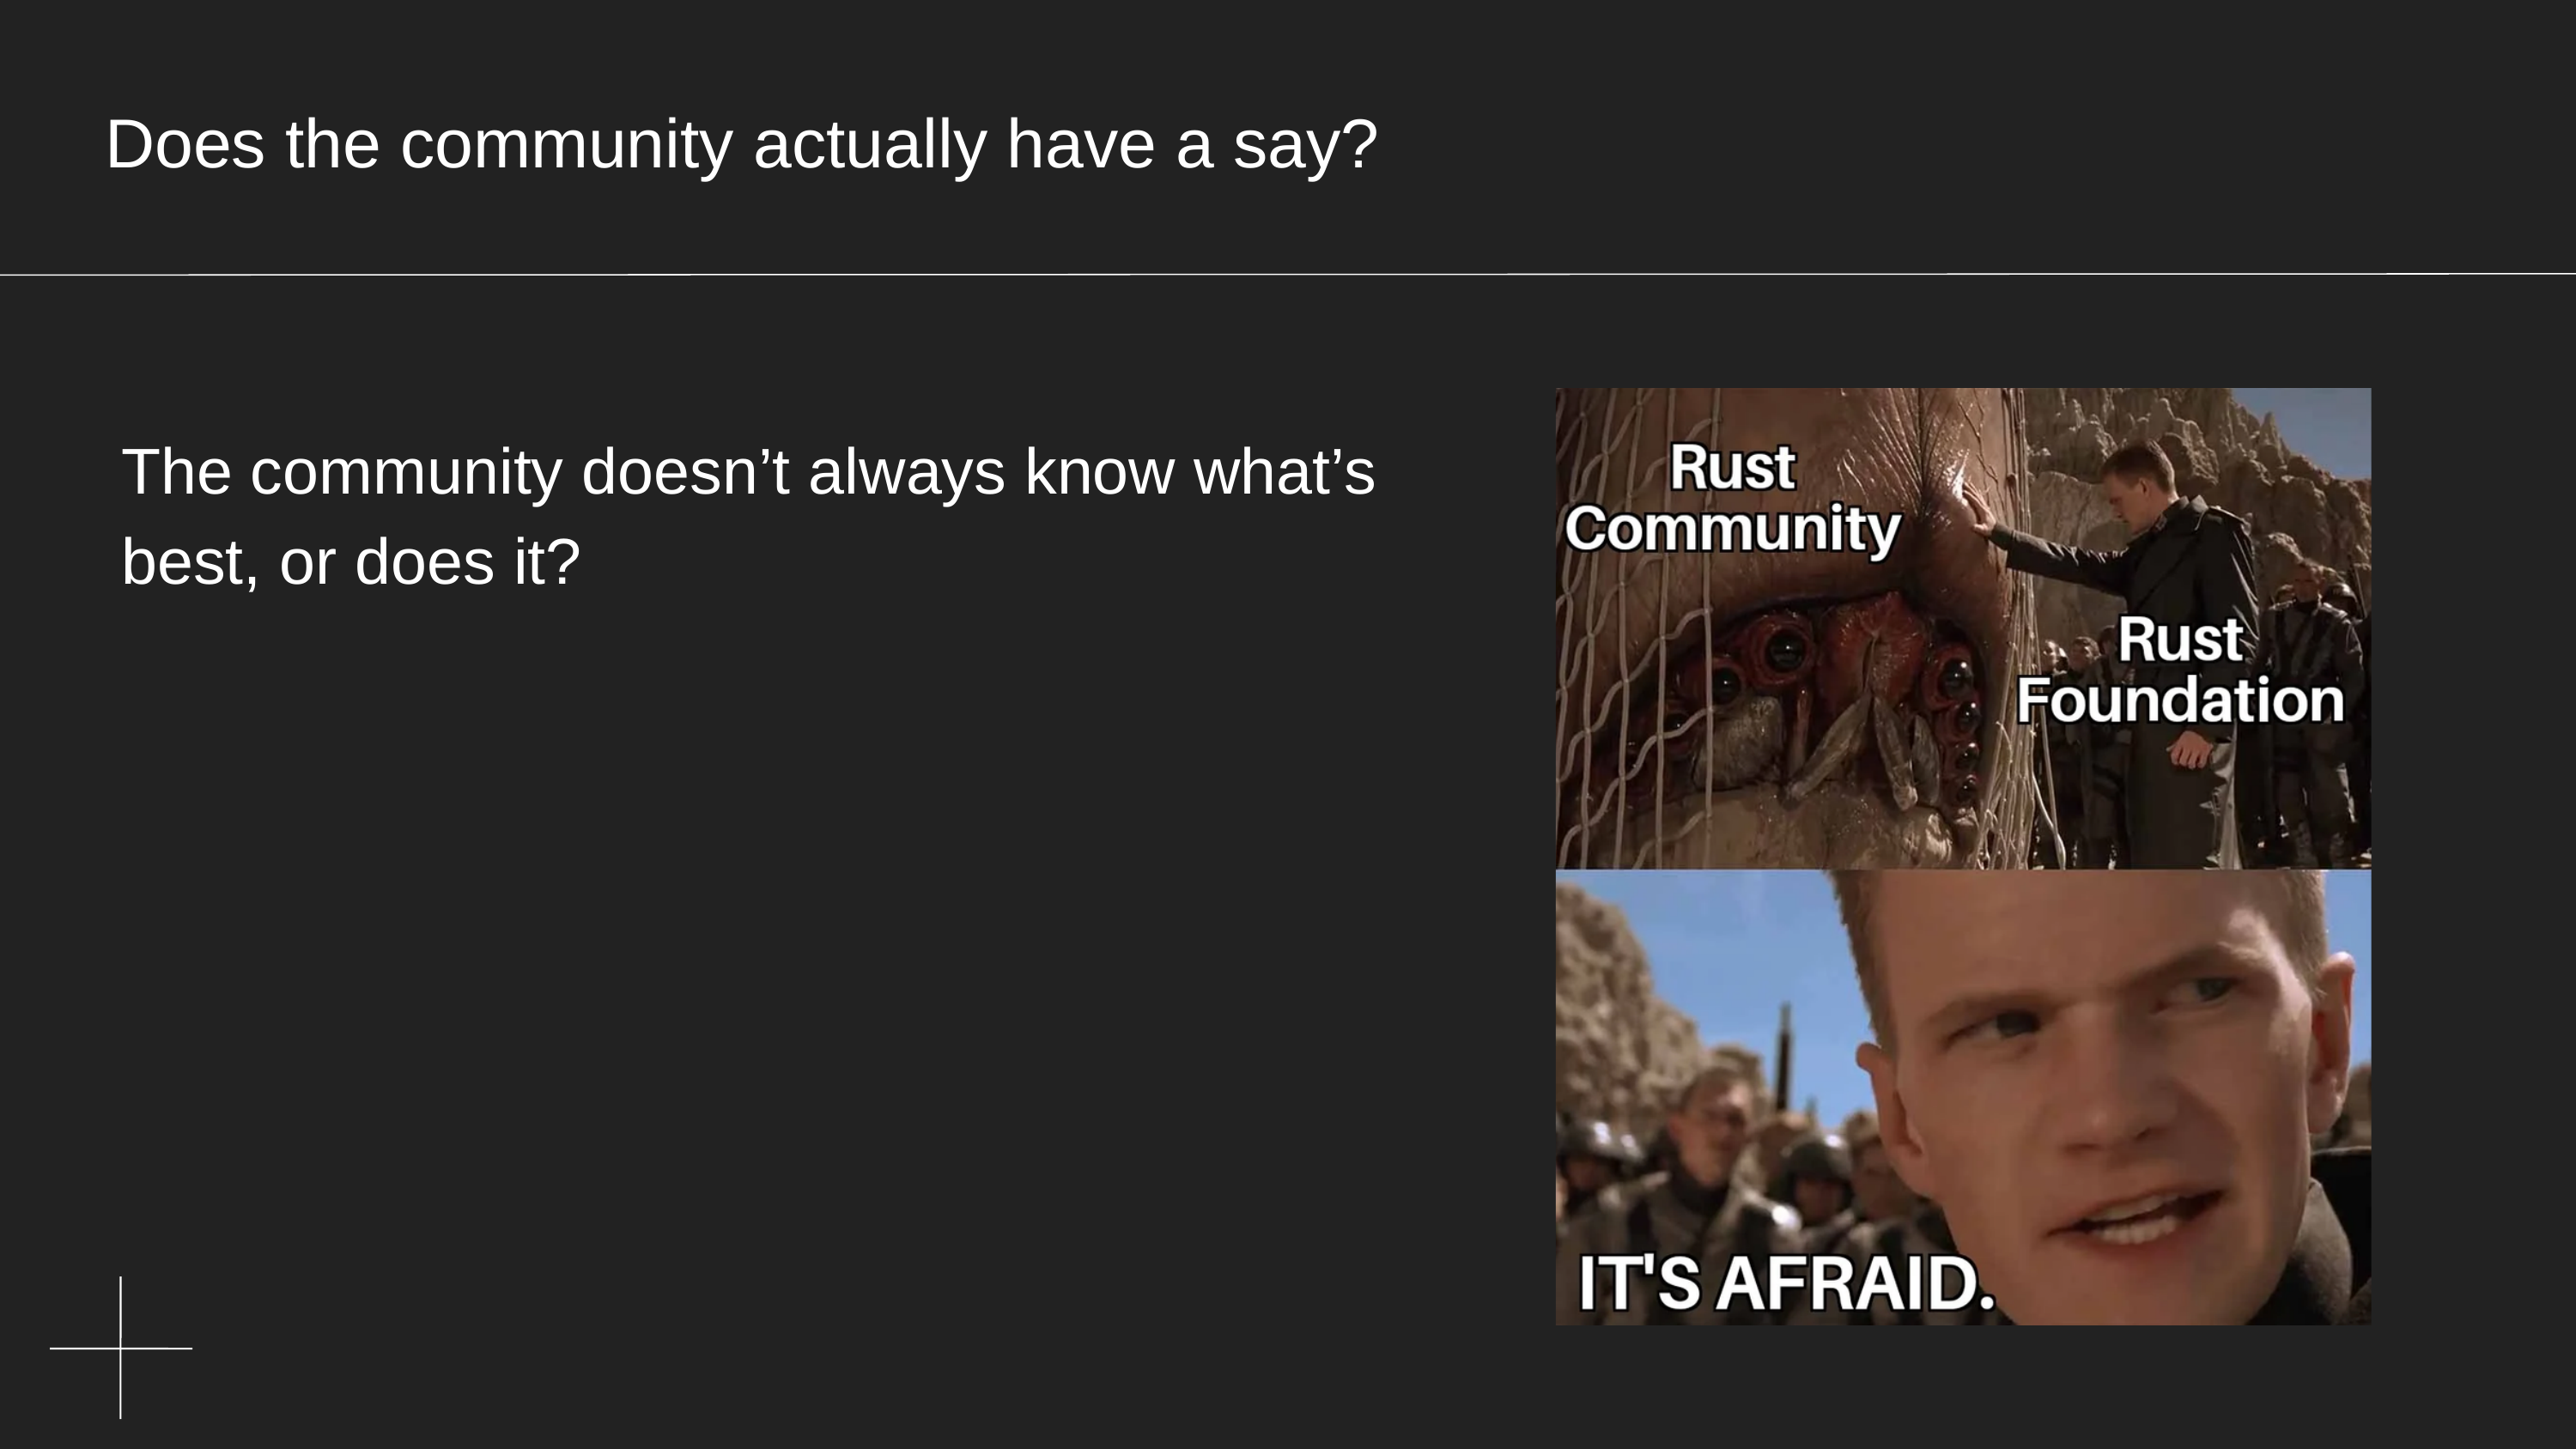

Does the community actually have a say?

The community doesn’t always know what’s best, or does it?